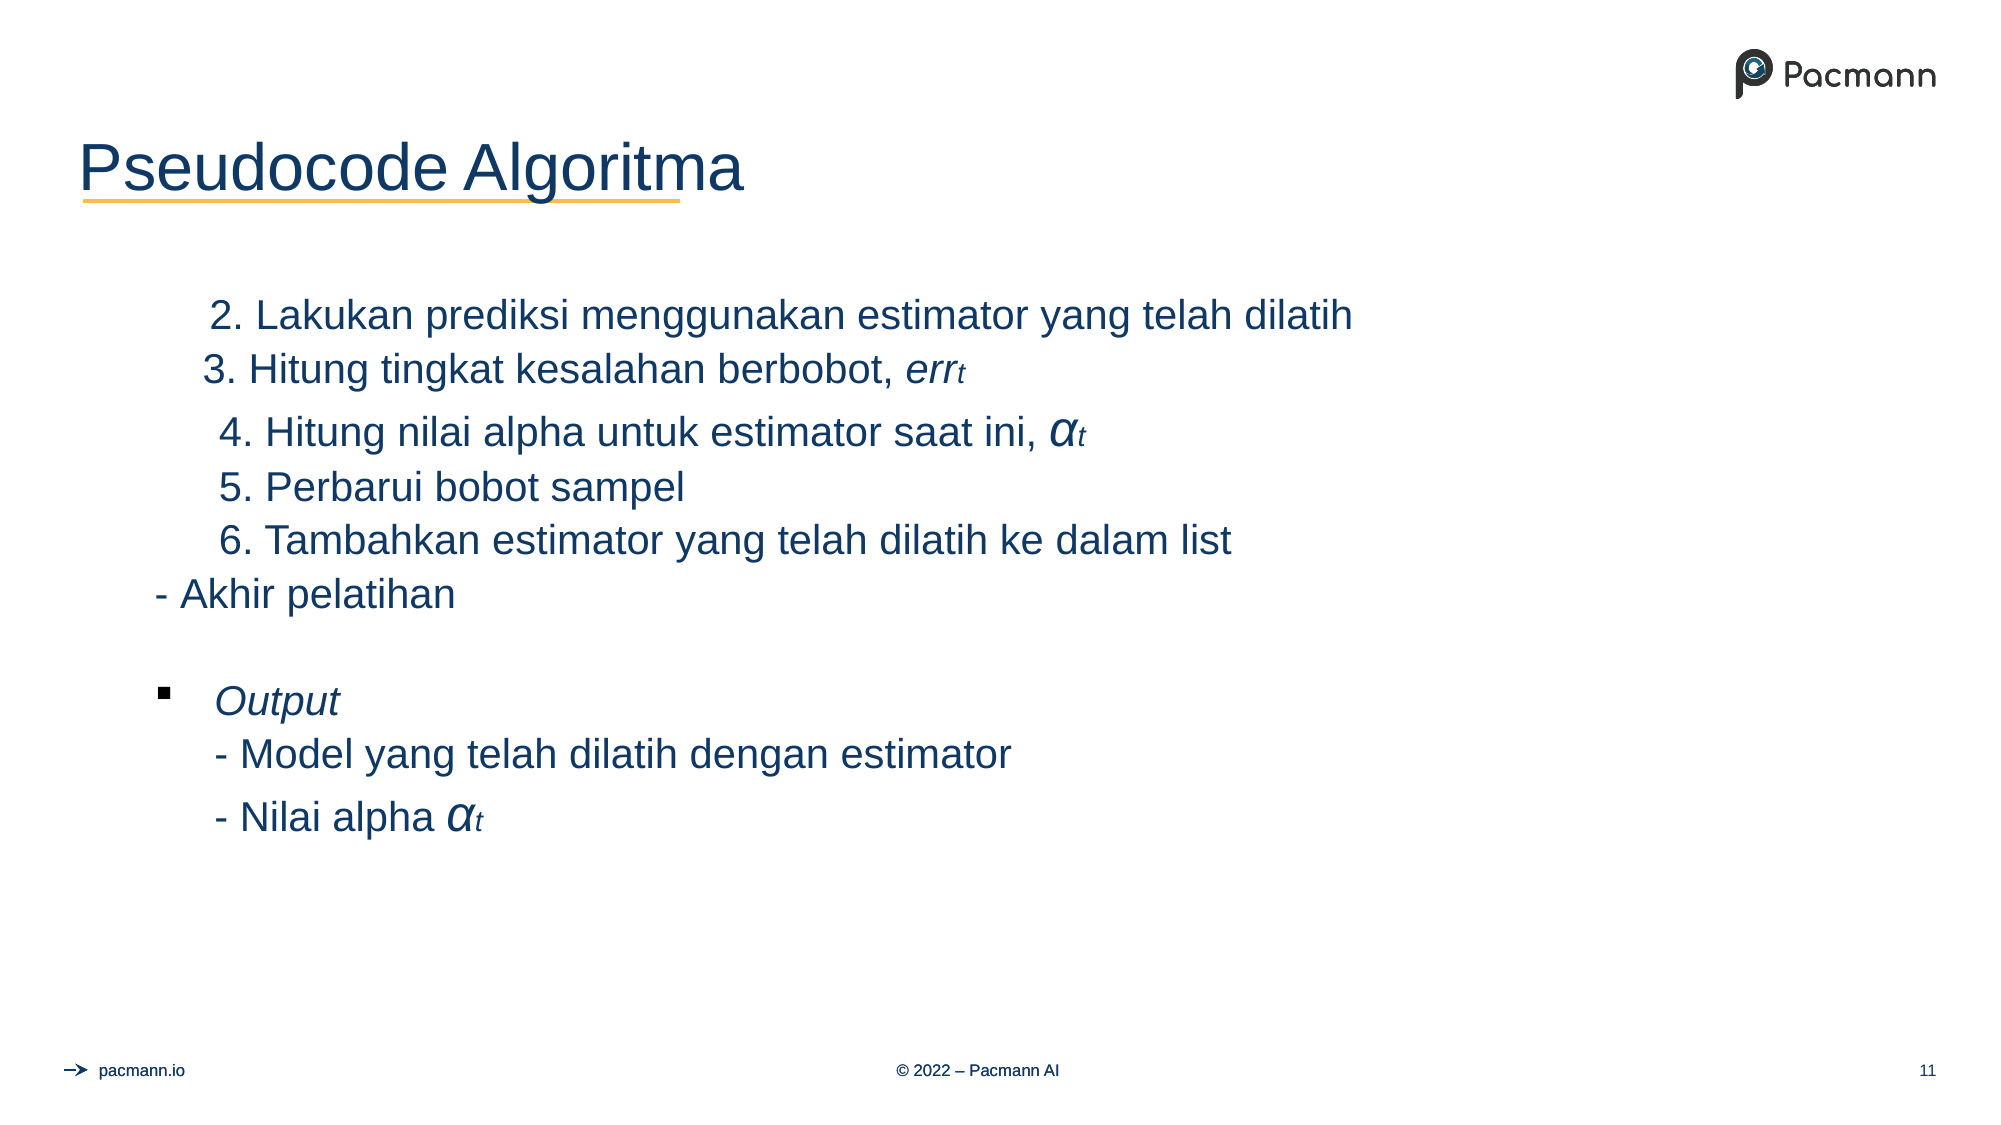

# Pseudocode Algoritma
 2. Lakukan prediksi menggunakan estimator yang telah dilatih
   3. Hitung tingkat kesalahan berbobot, errt
   4. Hitung nilai alpha untuk estimator saat ini, αt
   5. Perbarui bobot sampel
   6. Tambahkan estimator yang telah dilatih ke dalam list
- Akhir pelatihan

Output
- Model yang telah dilatih dengan estimator
- Nilai alpha αt